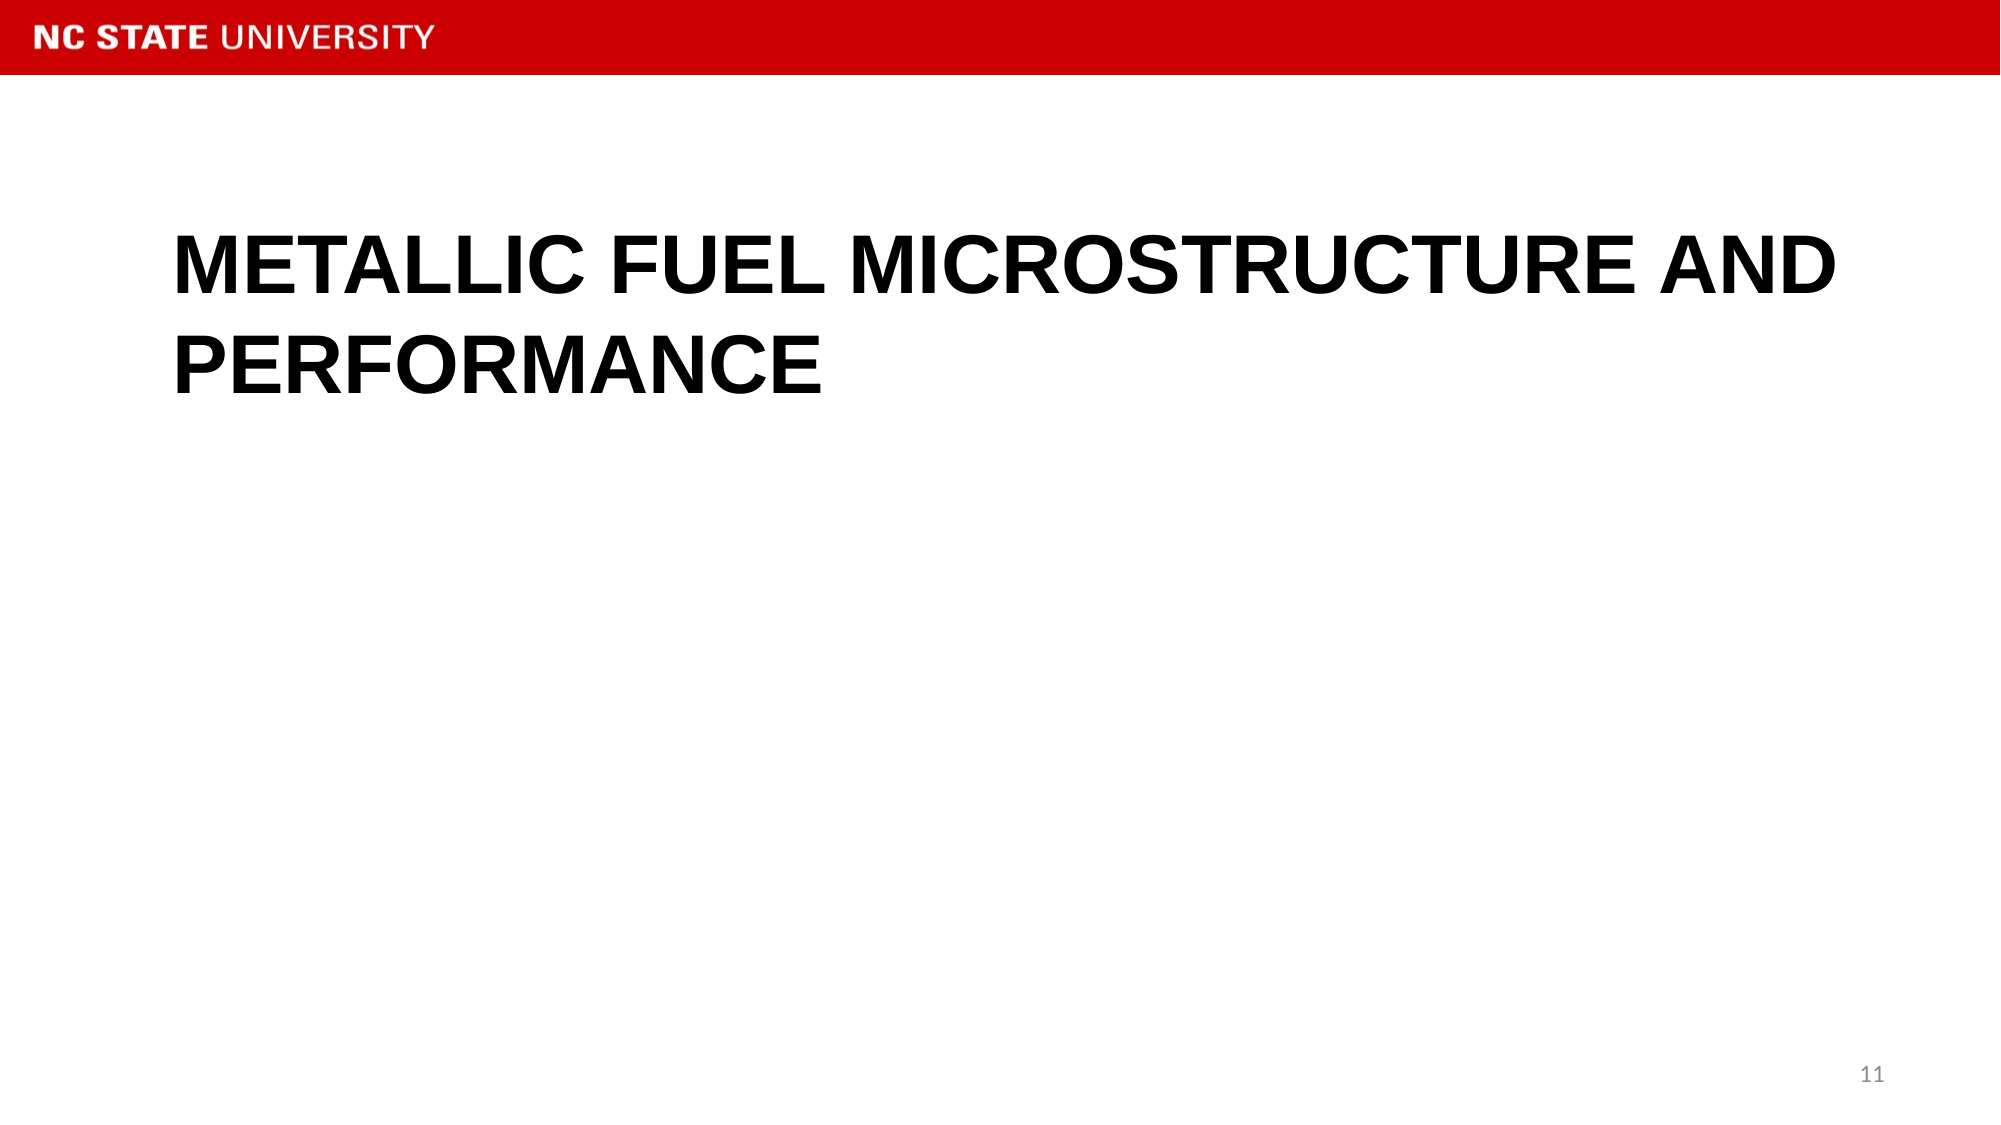

# Metallic Fuel Microstructure and Performance
11